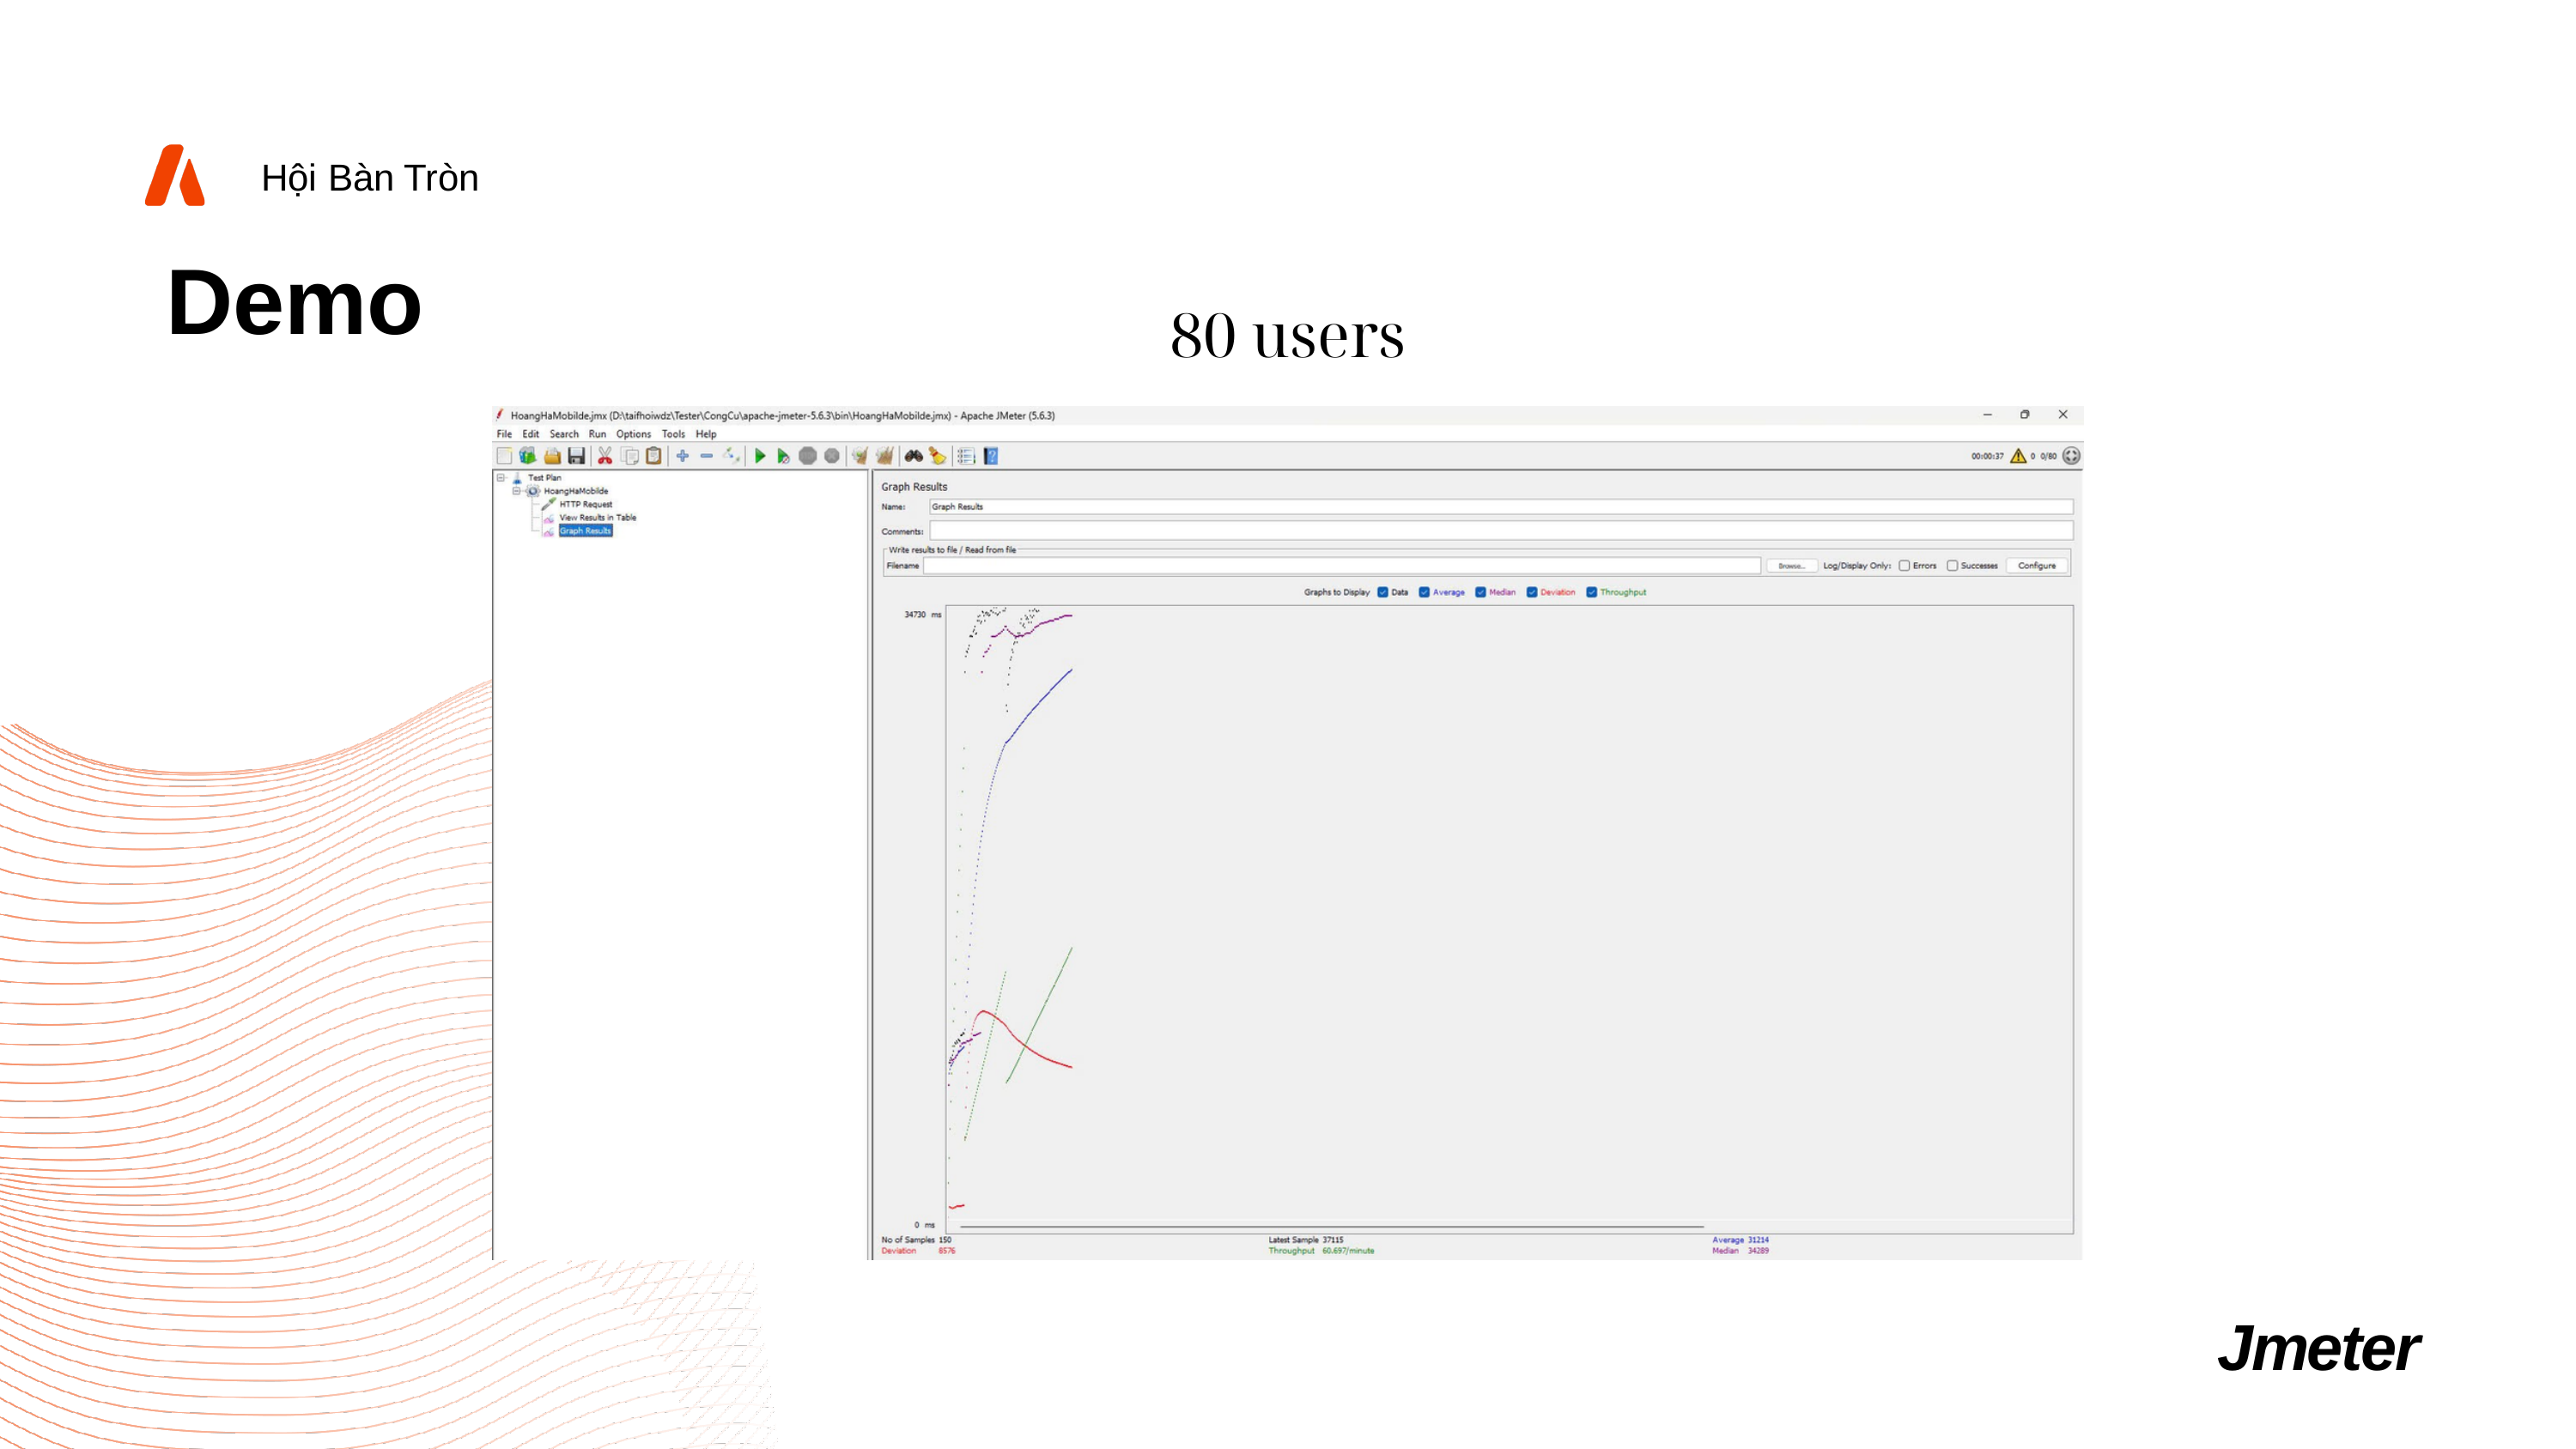

Hội Bàn Tròn
Demo
80 users

Jmeter